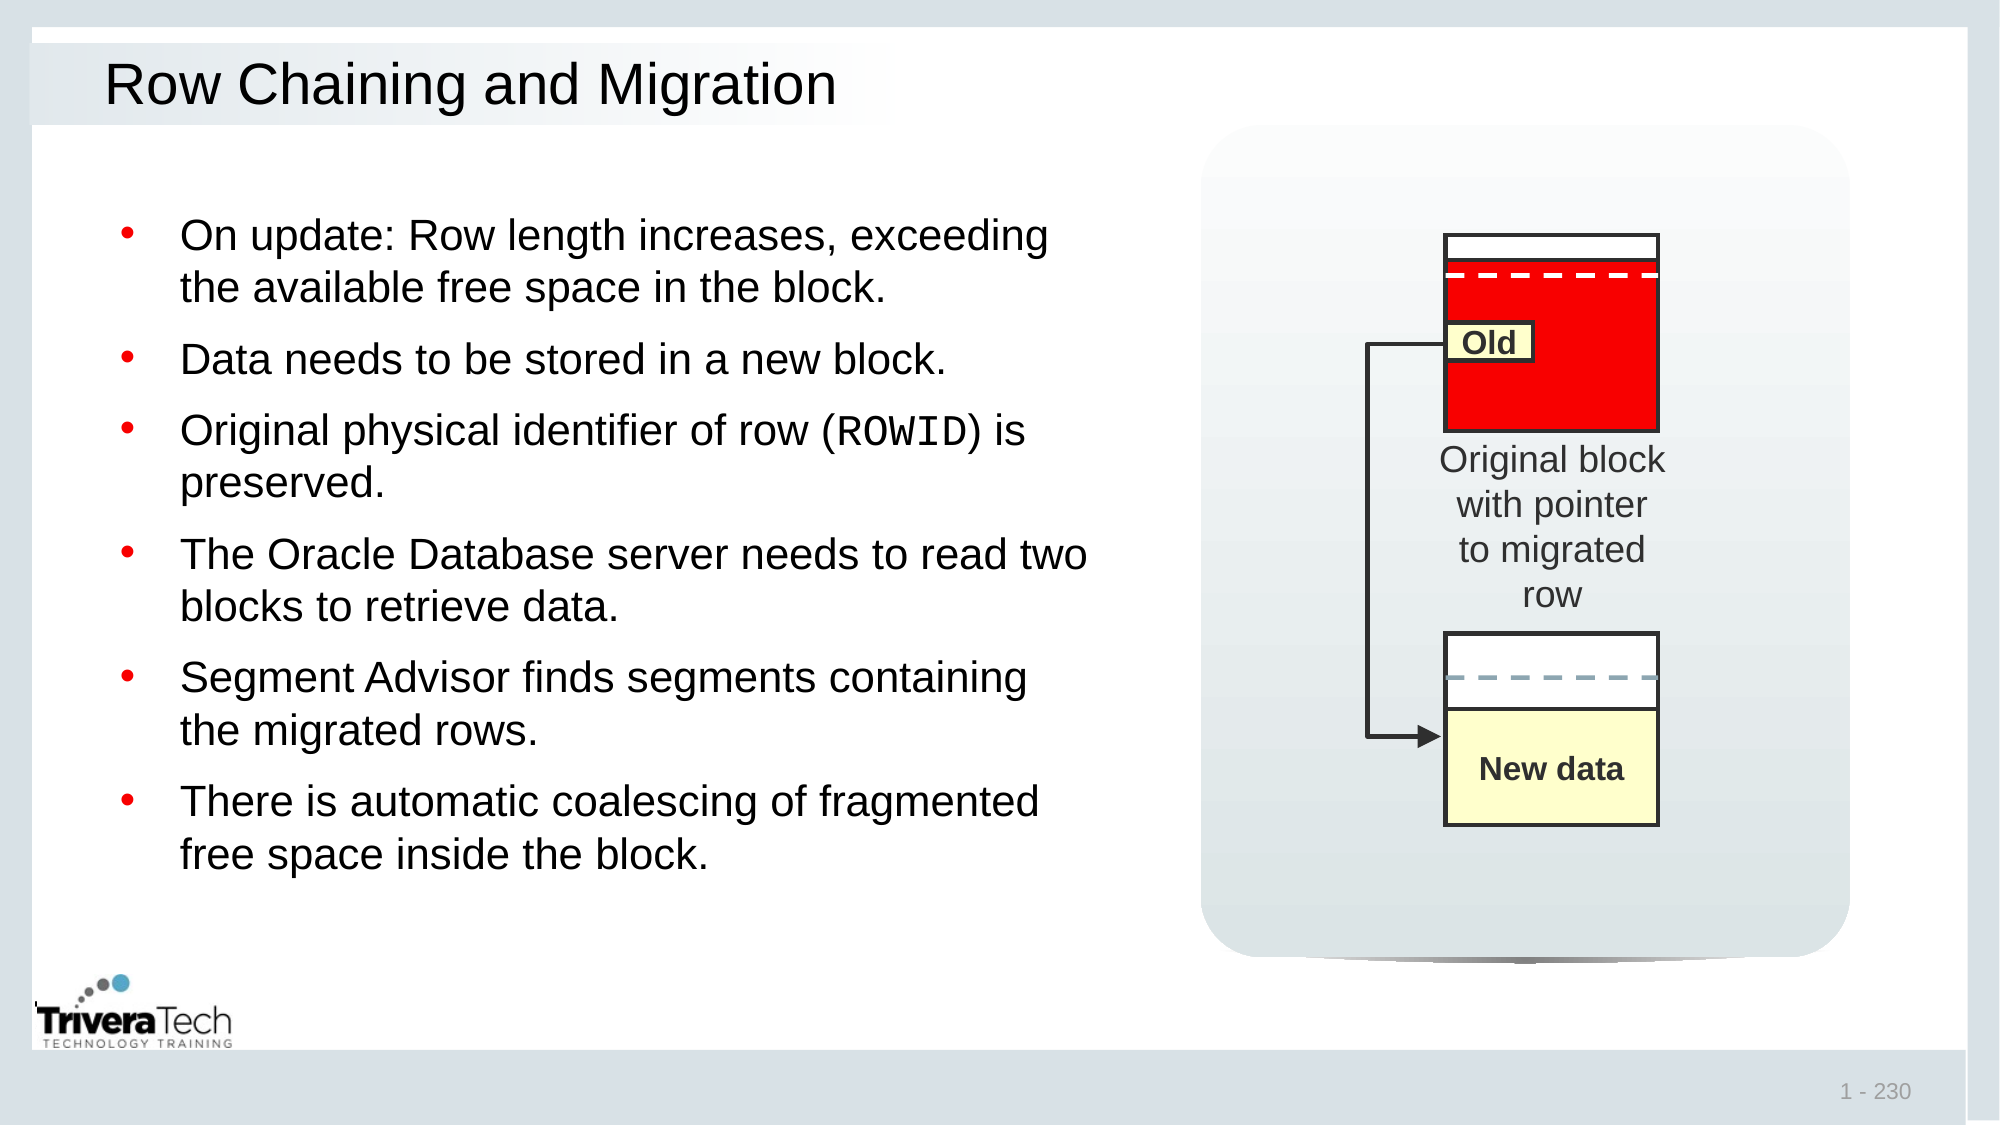

# Row Chaining and Migration

On update: Row length increases, exceeding the available free space in the block.
Data needs to be stored in a new block.
Original physical identifier of row (ROWID) is preserved.
The Oracle Database server needs to read two blocks to retrieve data.
Segment Advisor finds segments containing the migrated rows.
There is automatic coalescing of fragmented free space inside the block.

Old

Original block with pointer to migrated row

New data